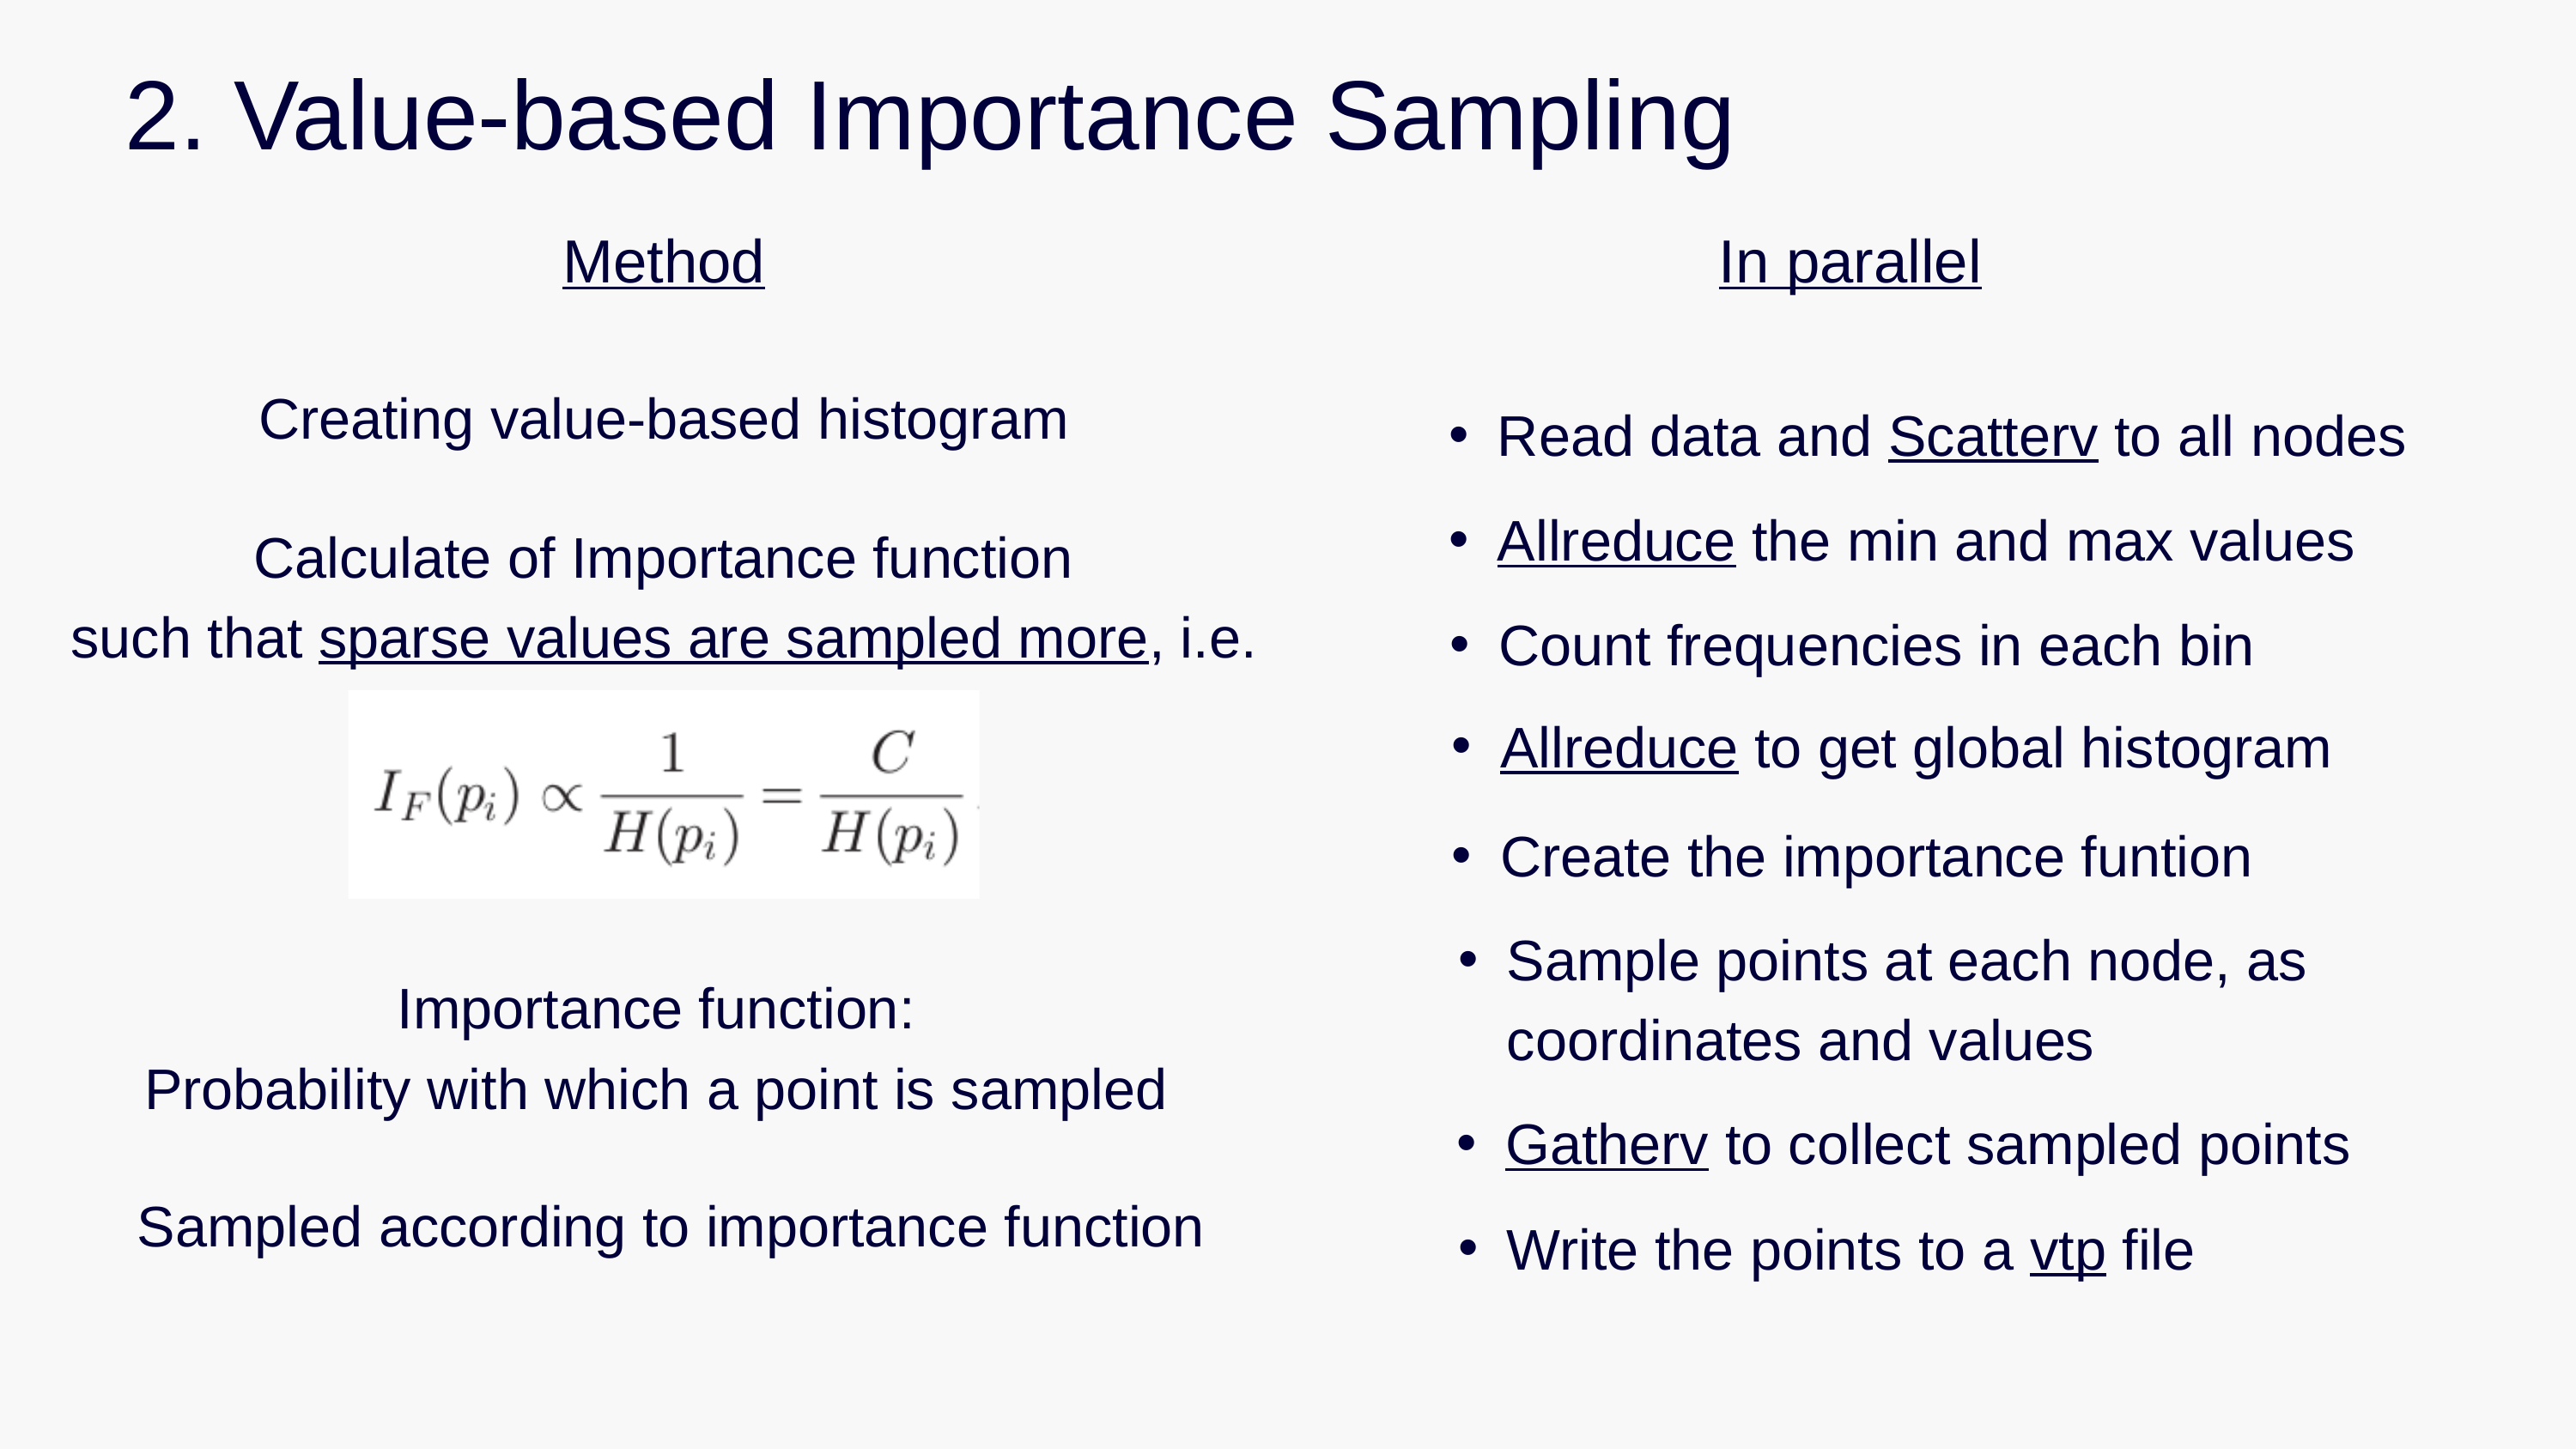

2. Value-based Importance Sampling
Method
In parallel
Creating value-based histogram
Read data and Scatterv to all nodes
Allreduce the min and max values
Calculate of Importance function
such that sparse values are sampled more, i.e.
Count frequencies in each bin

Allreduce to get global histogram
Create the importance funtion
Sample points at each node, as coordinates and values
Importance function:
Probability with which a point is sampled
Gatherv to collect sampled points
Sampled according to importance function
Write the points to a vtp file